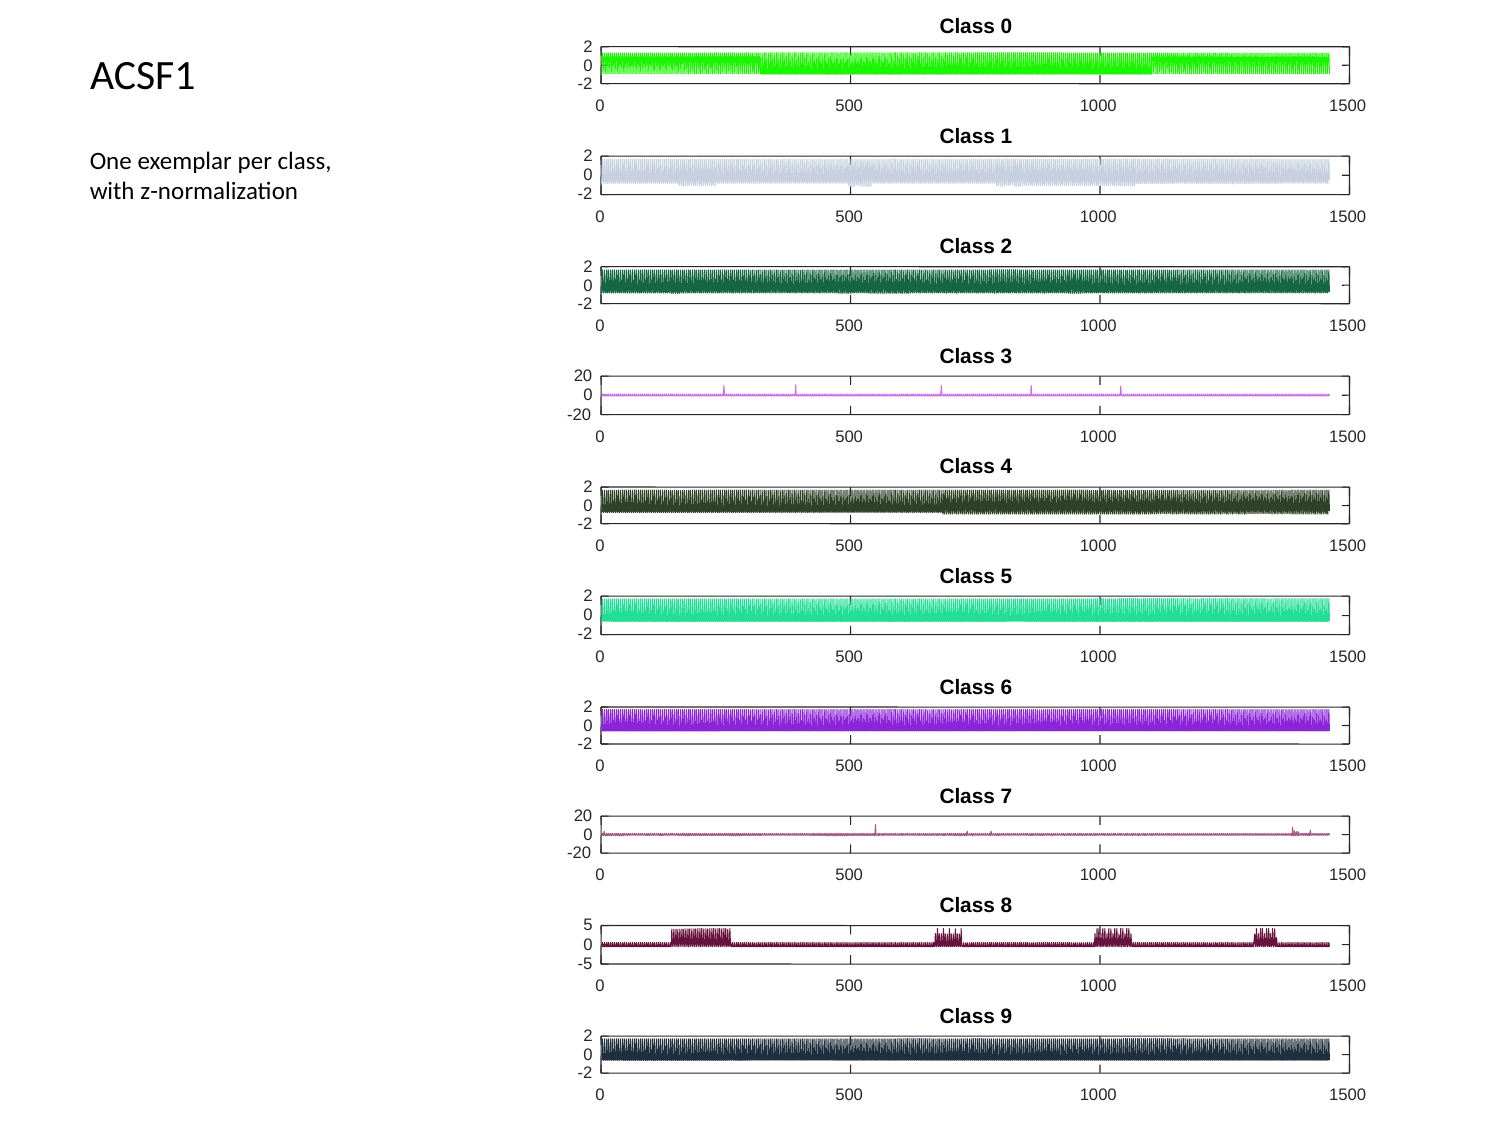

Class 0
2

0

-2

0
500
1000
1500
Class 1
2

0

-2

0
500
1000
1500
Class 2
2

0

-2

0
500
1000
1500
Class 3
20

0

-20

0
500
1000
1500
Class 4
2

0

-2

0
500
1000
1500
Class 5
2

0

-2

0
500
1000
1500
Class 6
2

0

-2

0
500
1000
1500
Class 7
20

0

-20

0
500
1000
1500
Class 8
5

0

-5

0
500
1000
1500
Class 9
2

0

-2

0
500
1000
1500
# ACSF1
One exemplar per class, with z-normalization